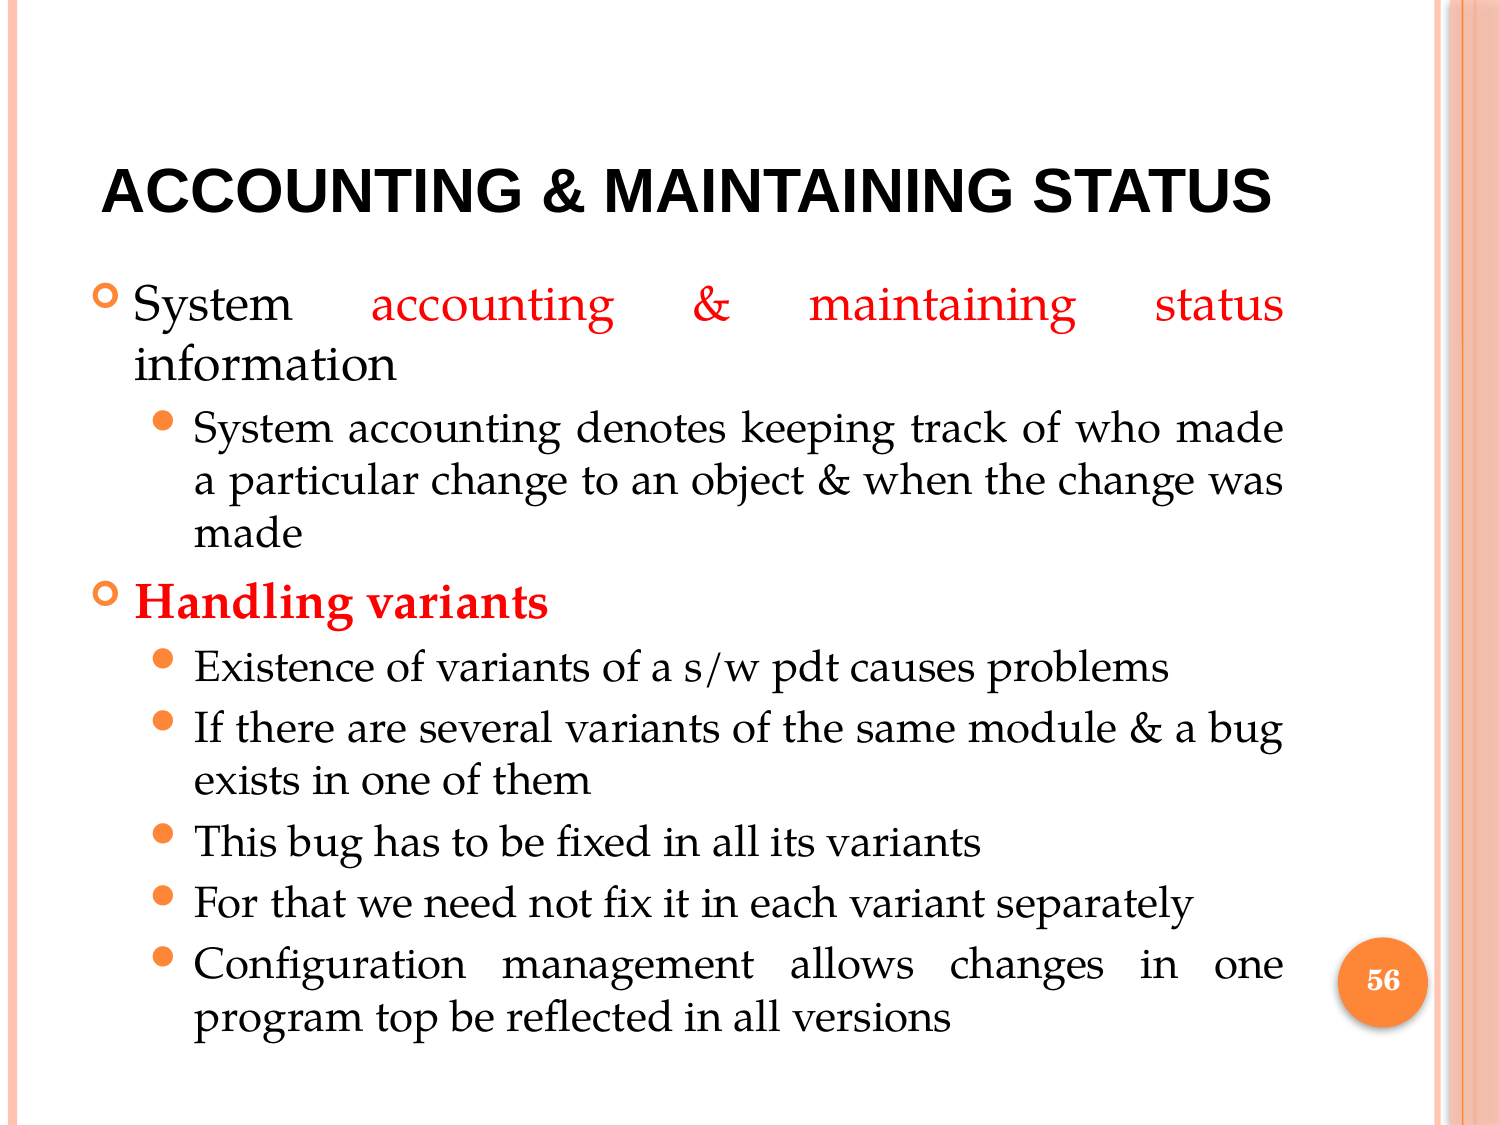

# accounting & maintaining status
System accounting & maintaining status information
System accounting denotes keeping track of who made a particular change to an object & when the change was made
Handling variants
Existence of variants of a s/w pdt causes problems
If there are several variants of the same module & a bug exists in one of them
This bug has to be fixed in all its variants
For that we need not fix it in each variant separately
Configuration management allows changes in one program top be reflected in all versions
56